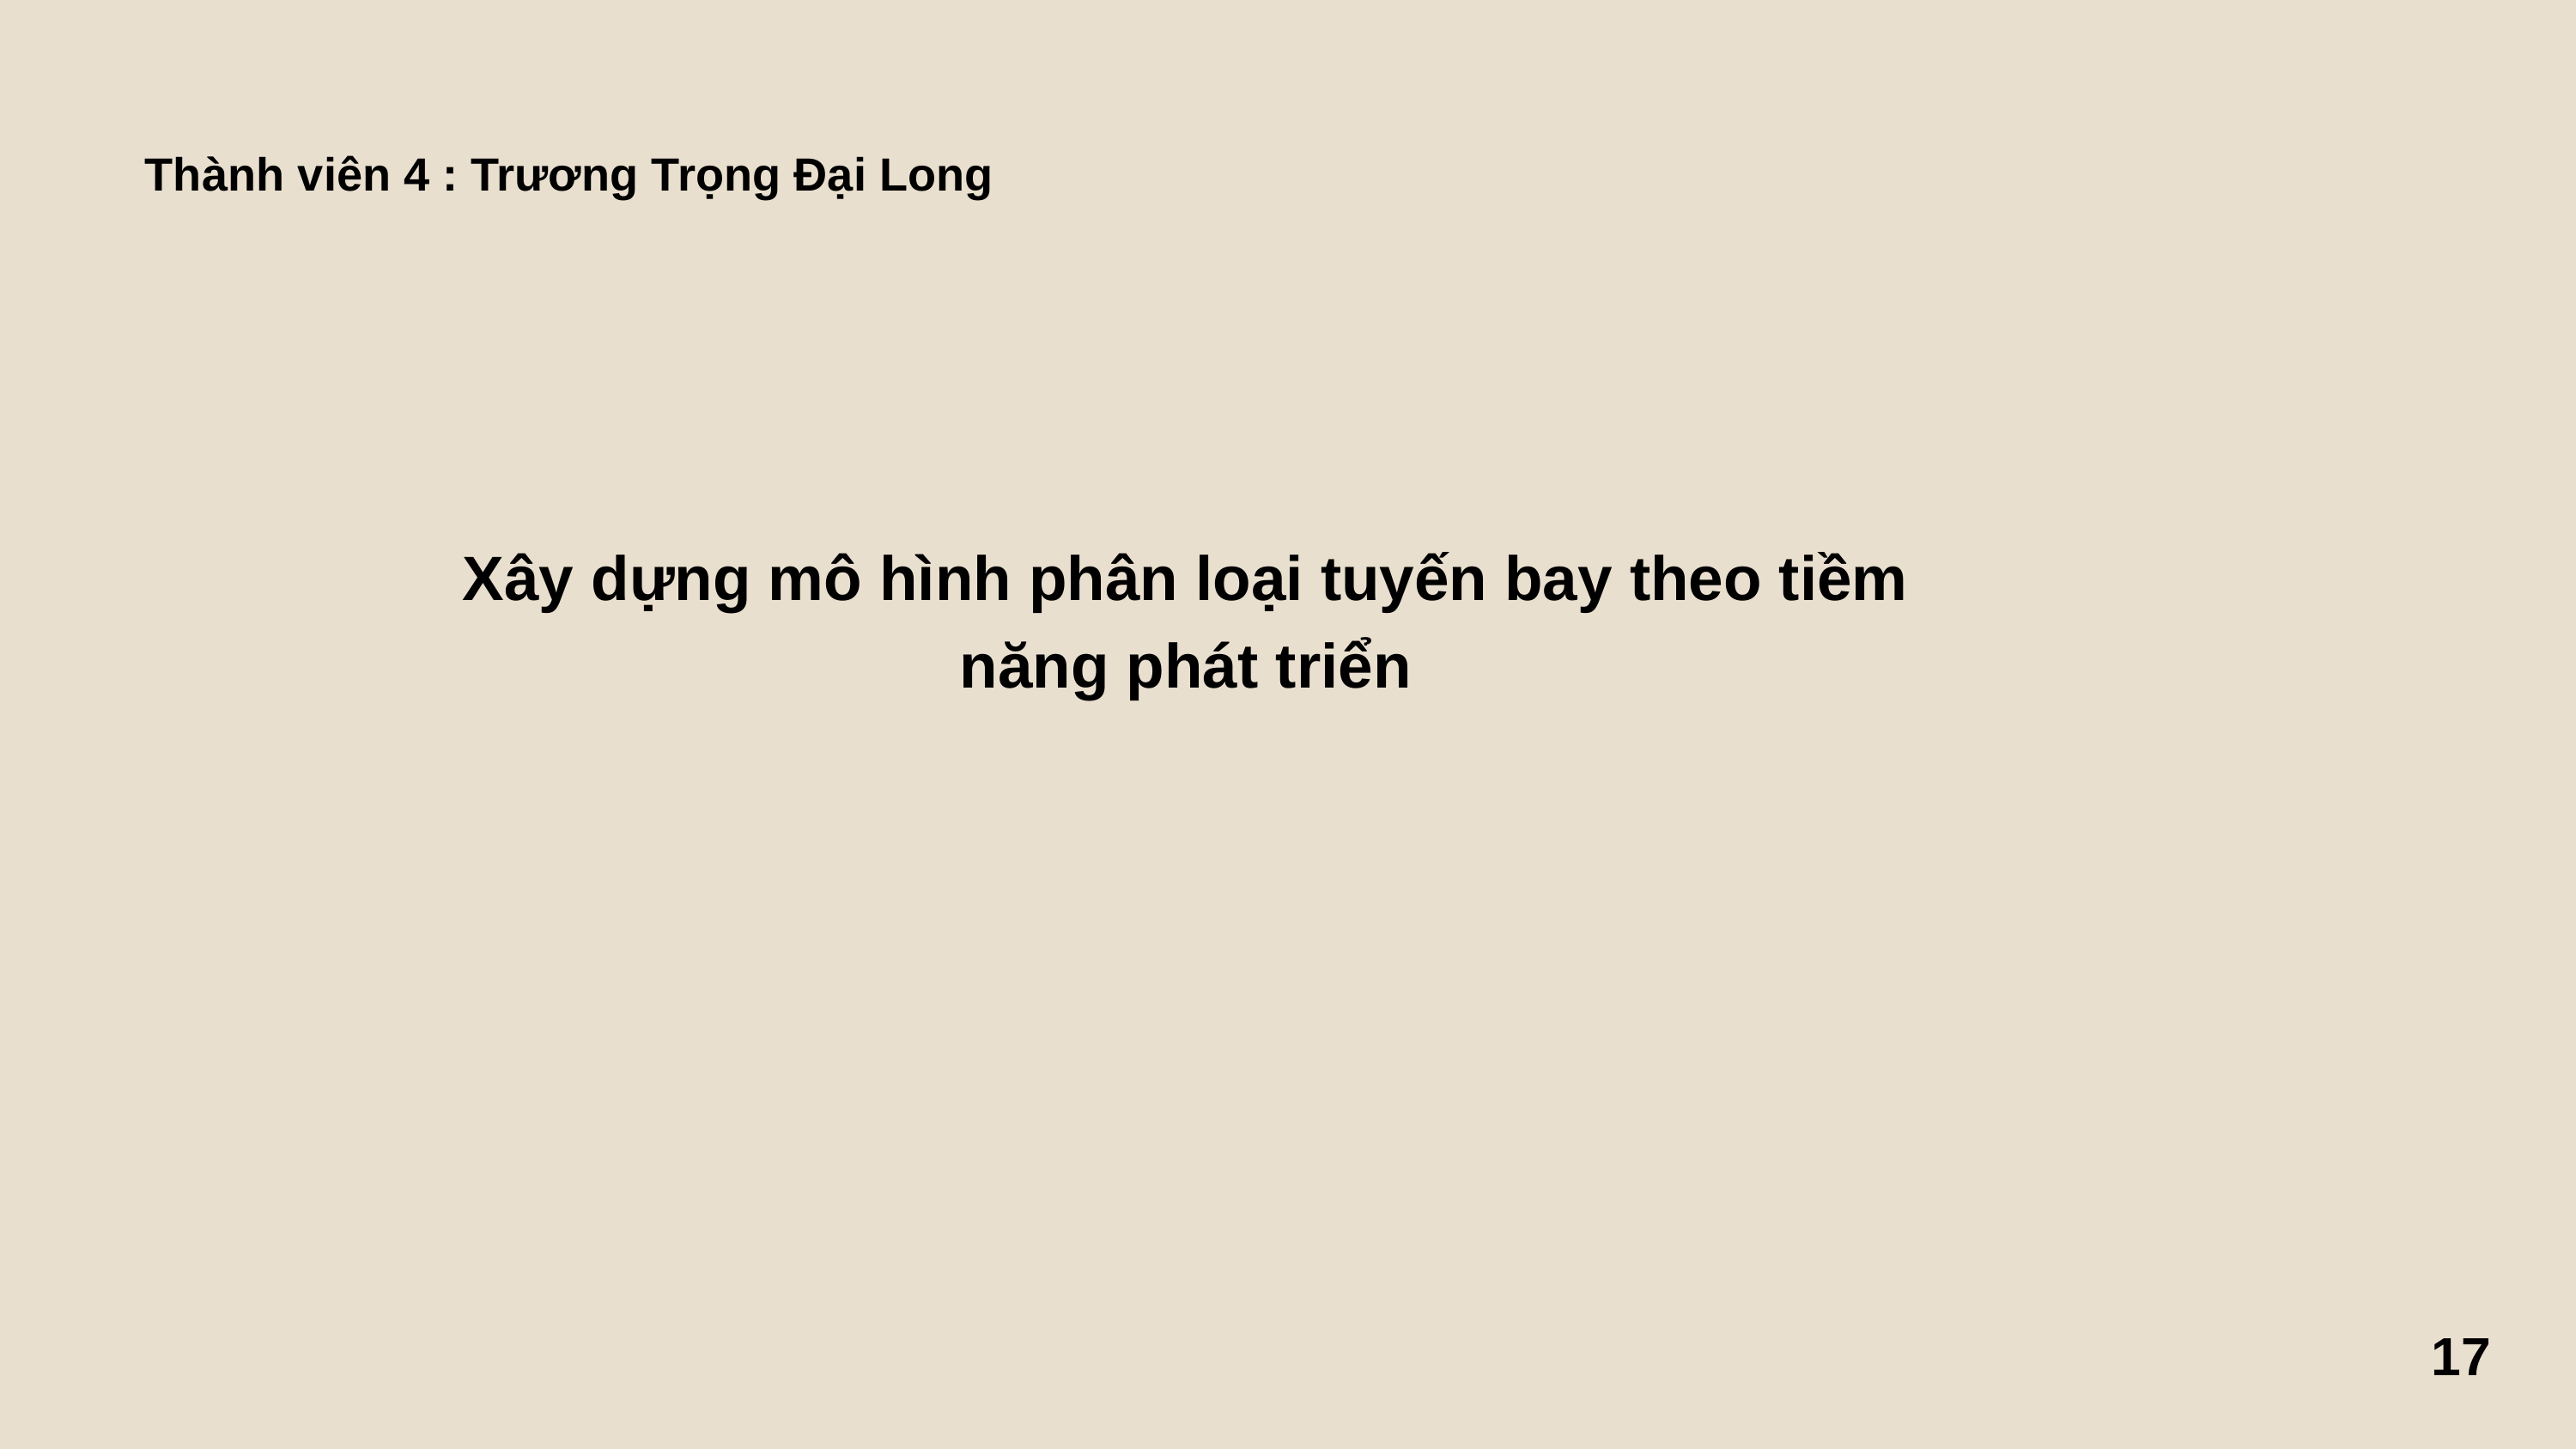

Thành viên 4 : Trương Trọng Đại Long
Xây dựng mô hình phân loại tuyến bay theo tiềm năng phát triển

17